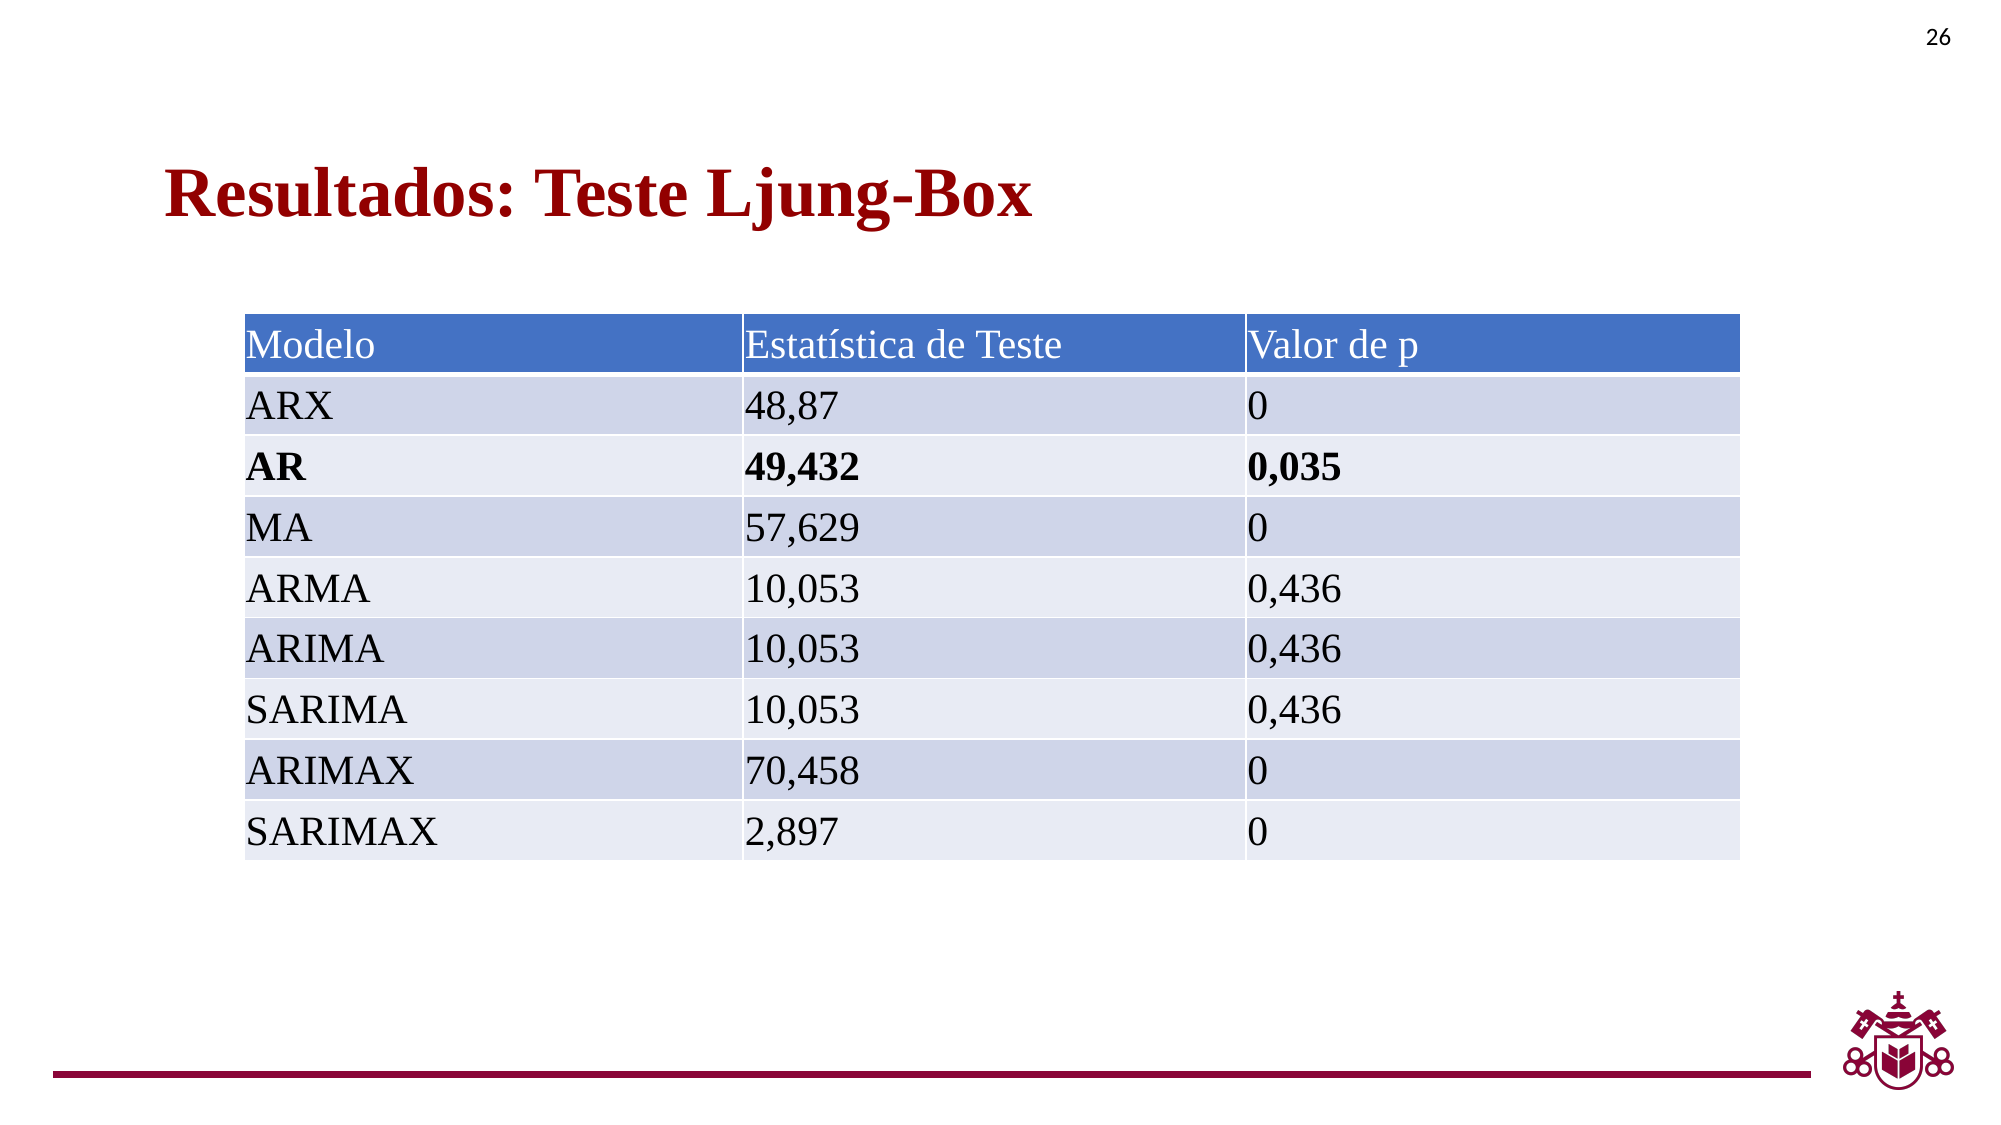

26
Resultados: Teste Ljung-Box
| Modelo | Estatística de Teste | Valor de p |
| --- | --- | --- |
| ARX | 48,87 | 0 |
| AR | 49,432 | 0,035 |
| MA | 57,629 | 0 |
| ARMA | 10,053 | 0,436 |
| ARIMA | 10,053 | 0,436 |
| SARIMA | 10,053 | 0,436 |
| ARIMAX | 70,458 | 0 |
| SARIMAX | 2,897 | 0 |